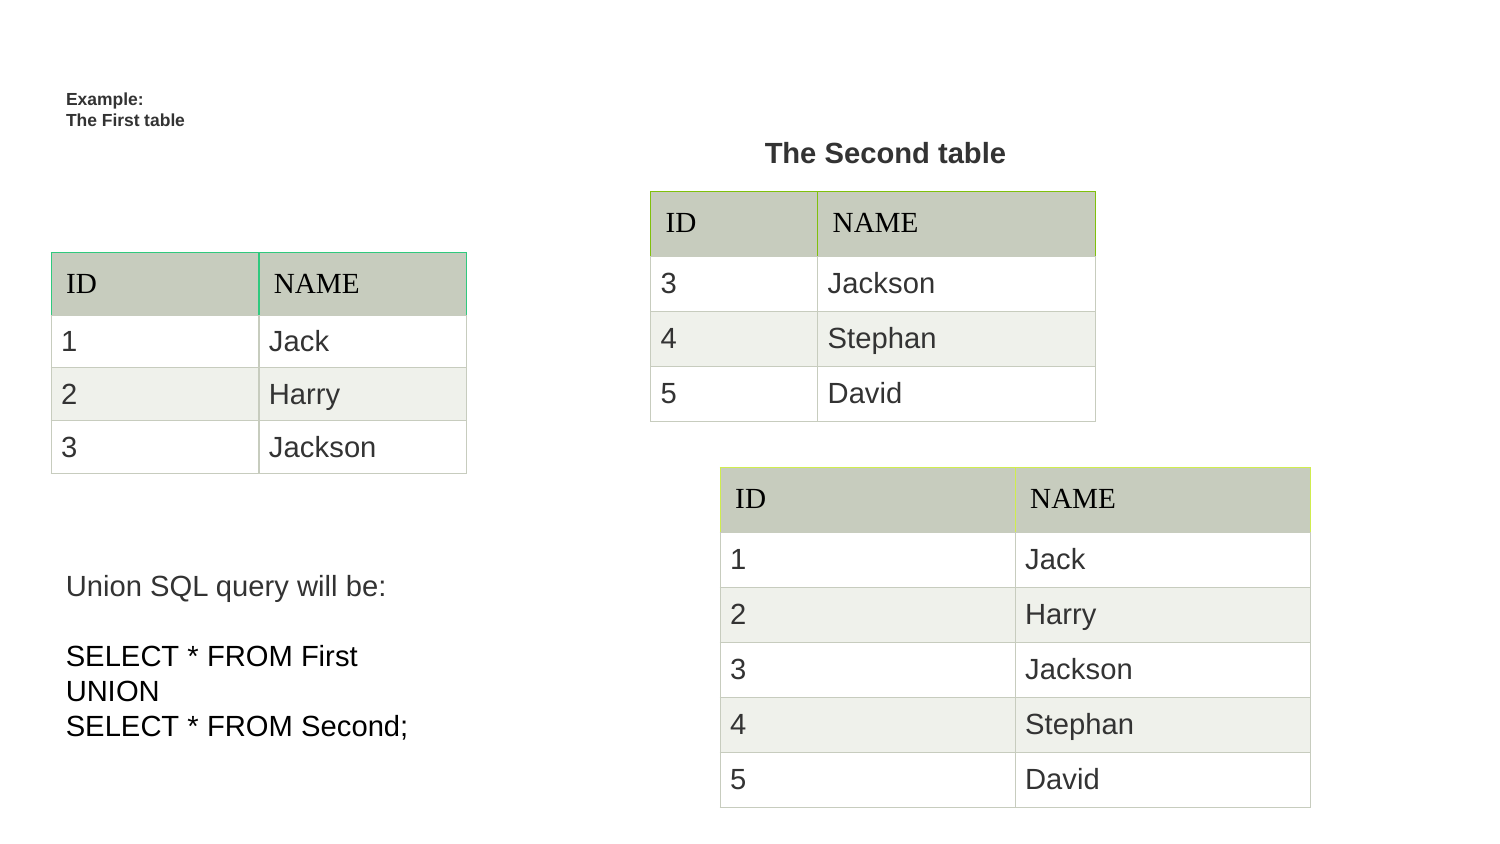

# Example: The First table
The Second table

| ID | NAME |
| --- | --- |
| 3 | Jackson |
| 4 | Stephan |
| 5 | David |
| ID | NAME |
| --- | --- |
| 1 | Jack |
| 2 | Harry |
| 3 | Jackson |
| ID | NAME |
| --- | --- |
| 1 | Jack |
| 2 | Harry |
| 3 | Jackson |
| 4 | Stephan |
| 5 | David |
Union SQL query will be:

SELECT * FROM First
UNION
SELECT * FROM Second;